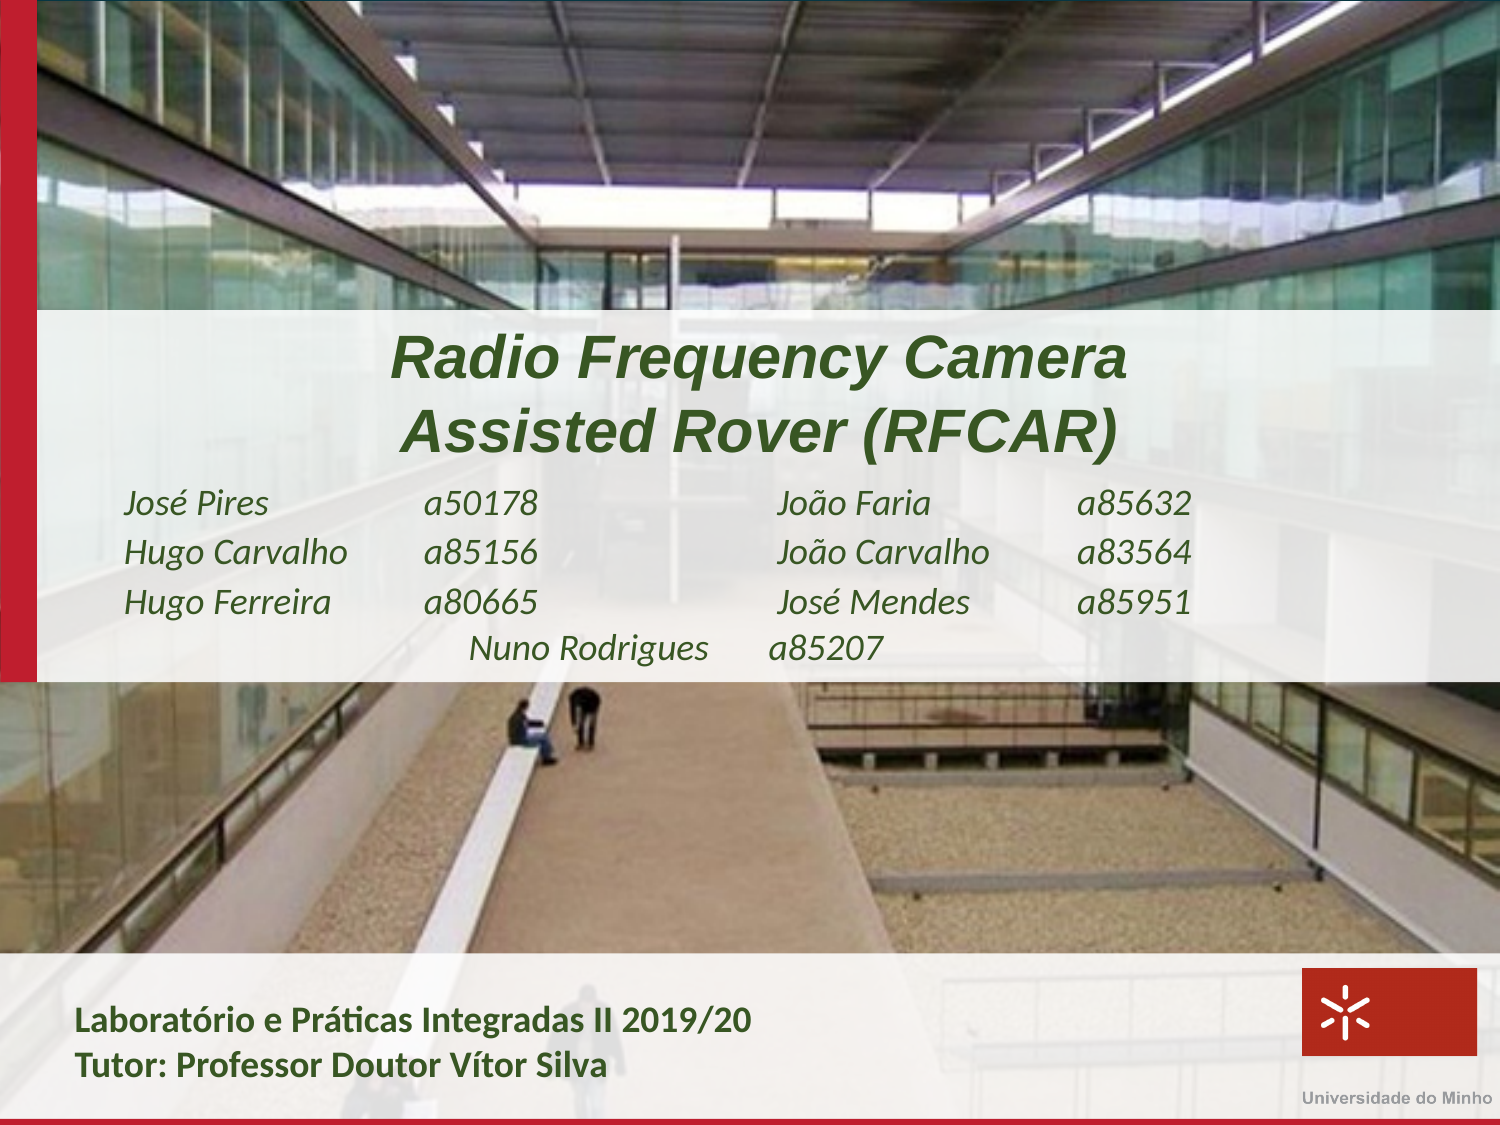

# Radio Frequency Camera Assisted Rover (RFCAR)
José Pires 	a50178
Hugo Carvalho 	a85156
Hugo Ferreira	a80665
João Faria	a85632
João Carvalho	a83564
José Mendes	a85951
Nuno Rodrigues	a85207
Laboratório e Práticas Integradas II 2019/20
Tutor: Professor Doutor Vítor Silva